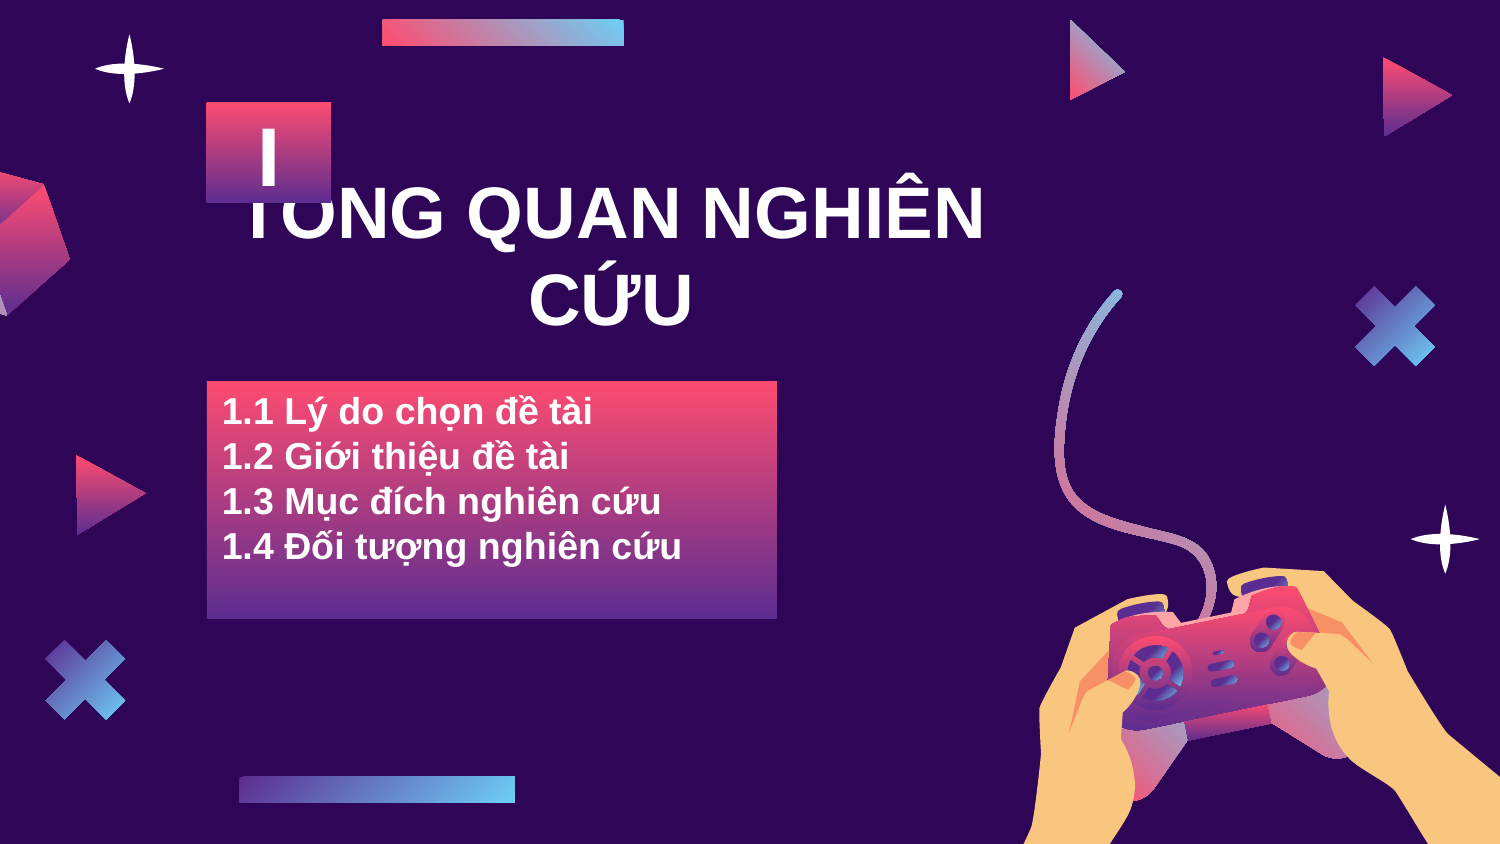

I
# TỔNG QUAN NGHIÊN CỨU

1.1 Lý do chọn đề tài
1.2 Giới thiệu đề tài
1.3 Mục đích nghiên cứu
1.4 Đối tượng nghiên cứu